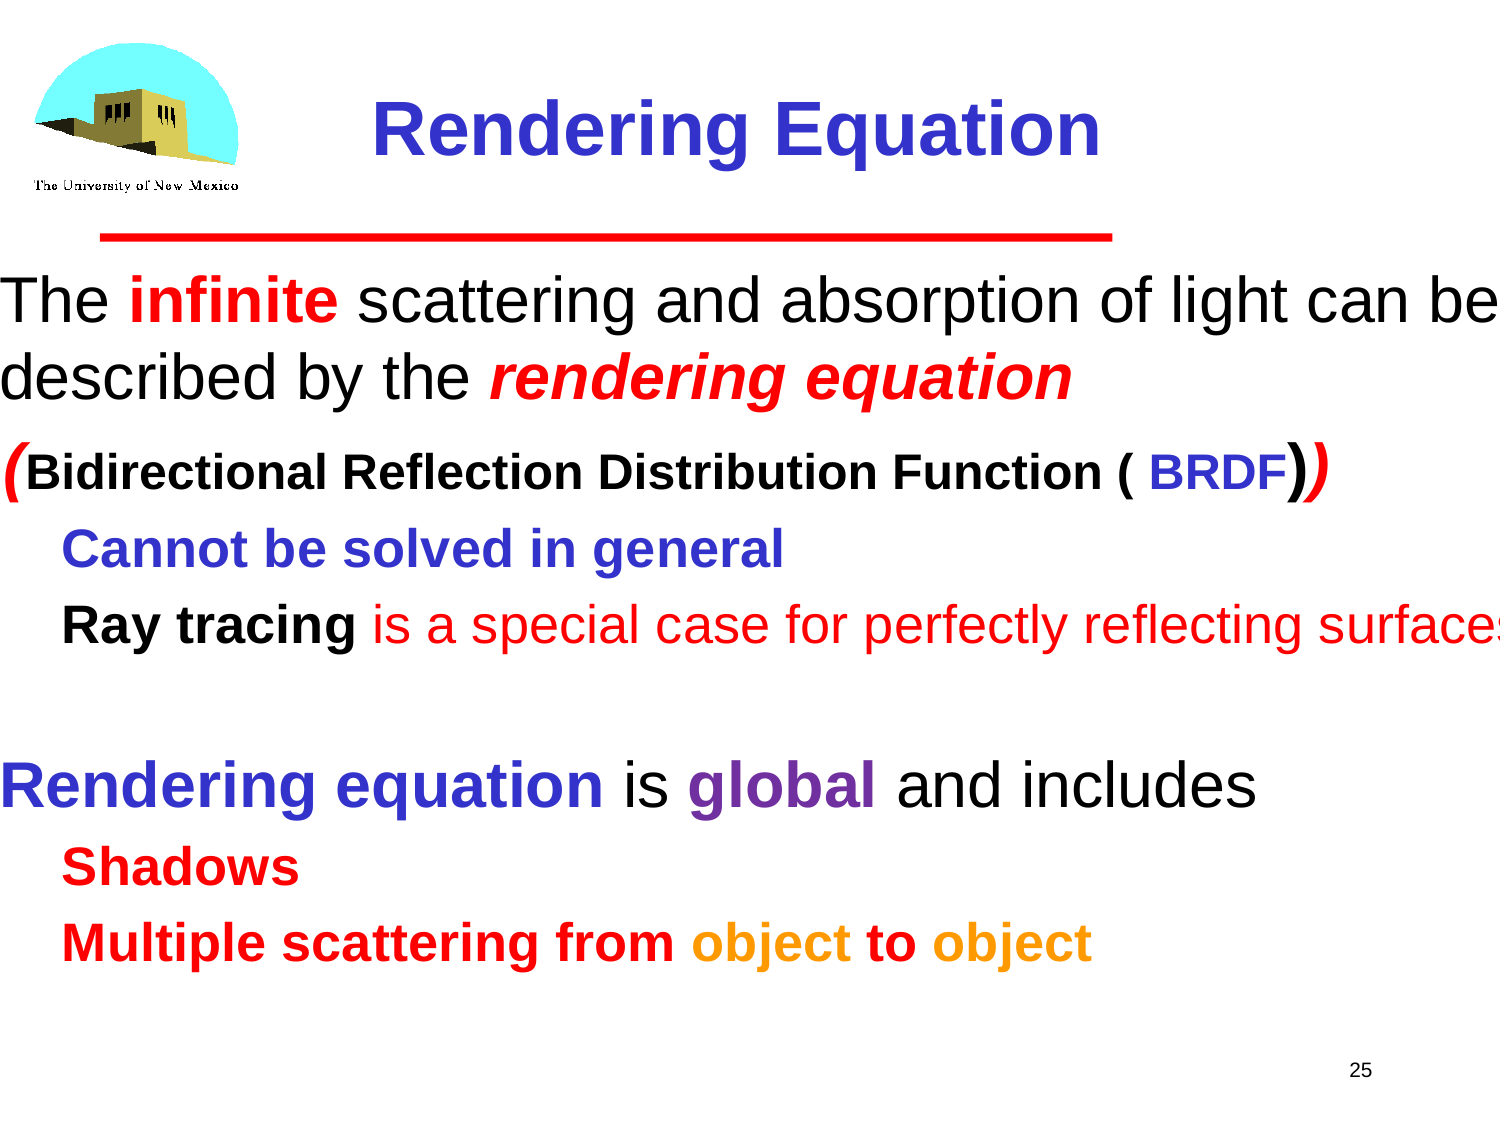

Rendering Equation
The infinite scattering and absorption of light can be described by the rendering equation
  (Bidirectional Reflection Distribution Function ( BRDF))
Cannot be solved in general
Ray tracing is a special case for perfectly reflecting surfaces

Rendering equation is global and includes
Shadows
Multiple scattering from object to object
25